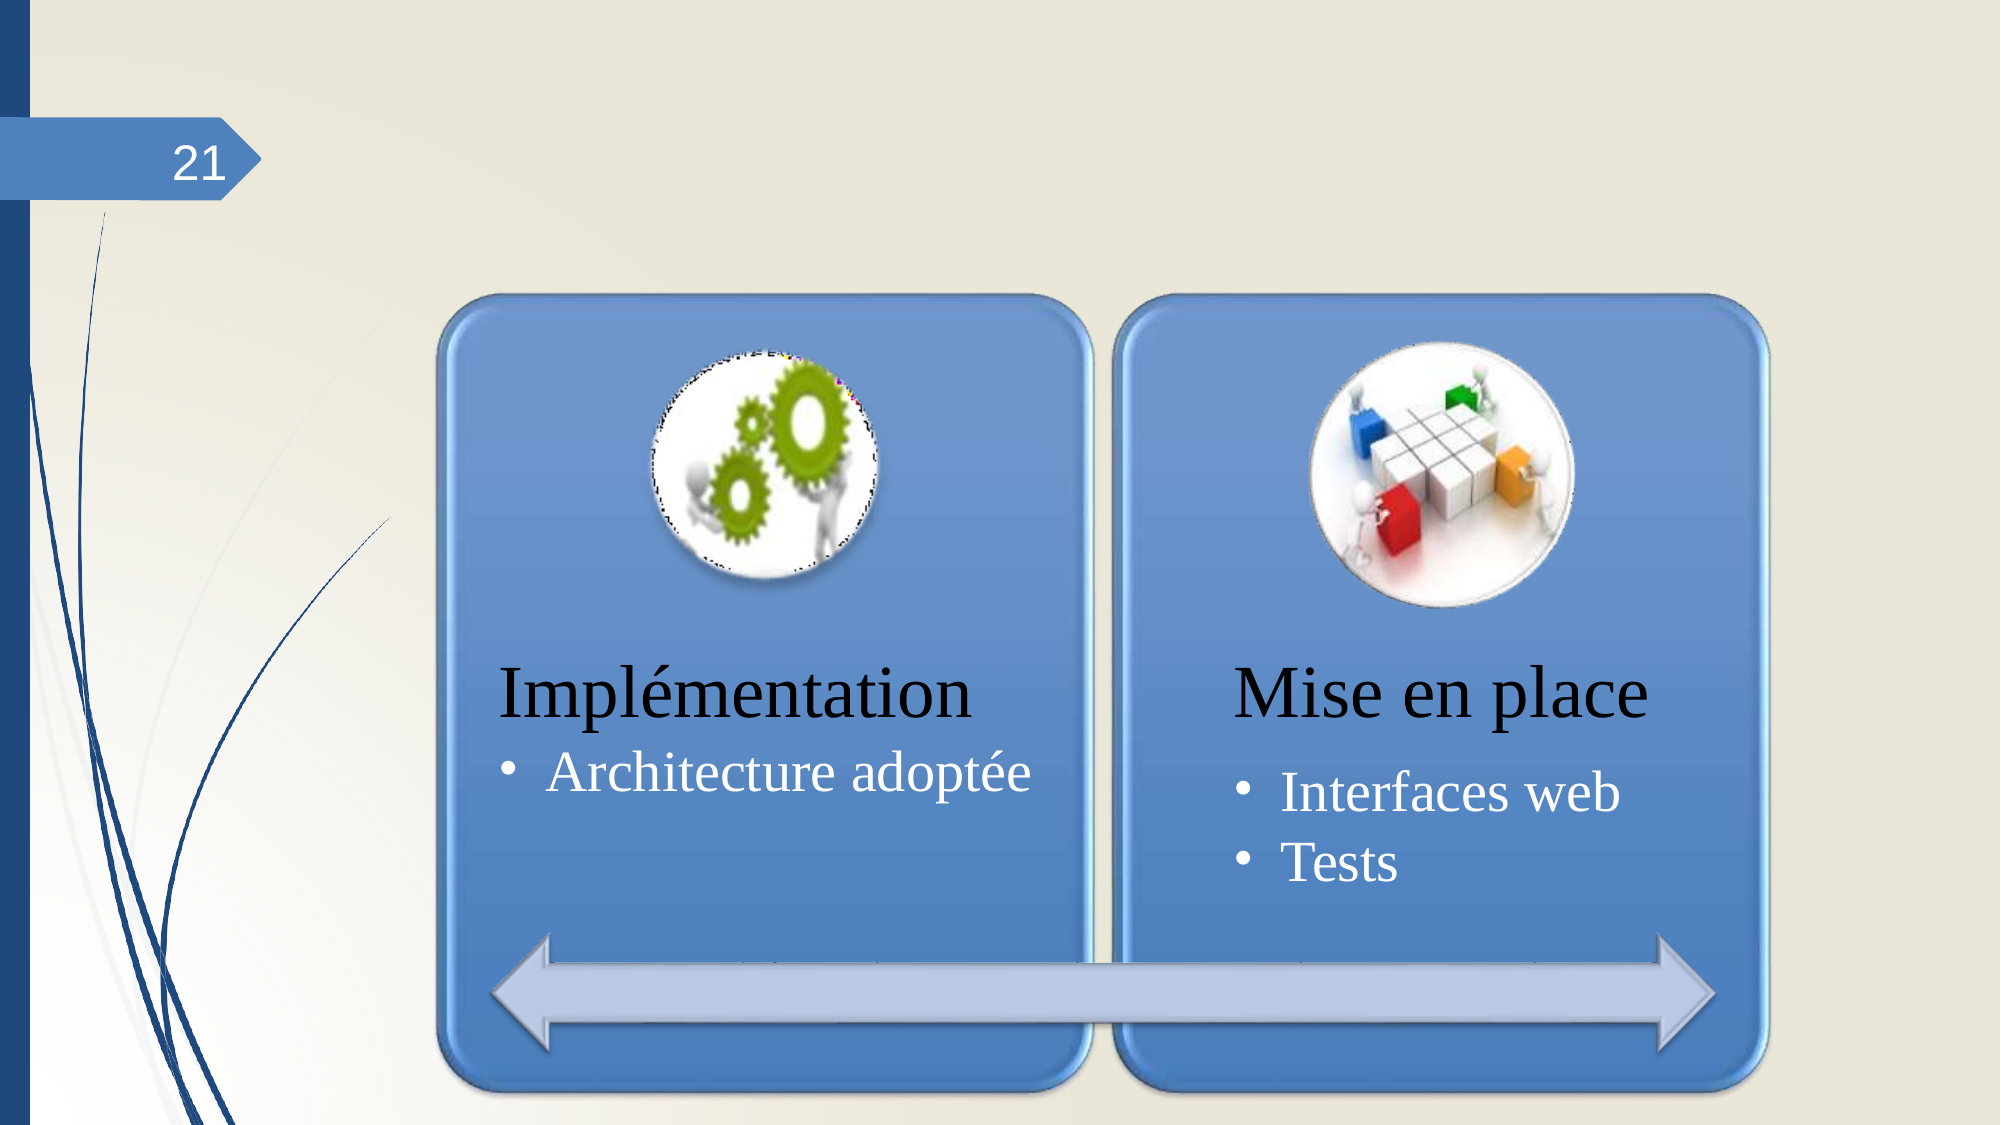

21

Implémentation
Architecture adoptée
Mise en place
Interfaces web
Tests